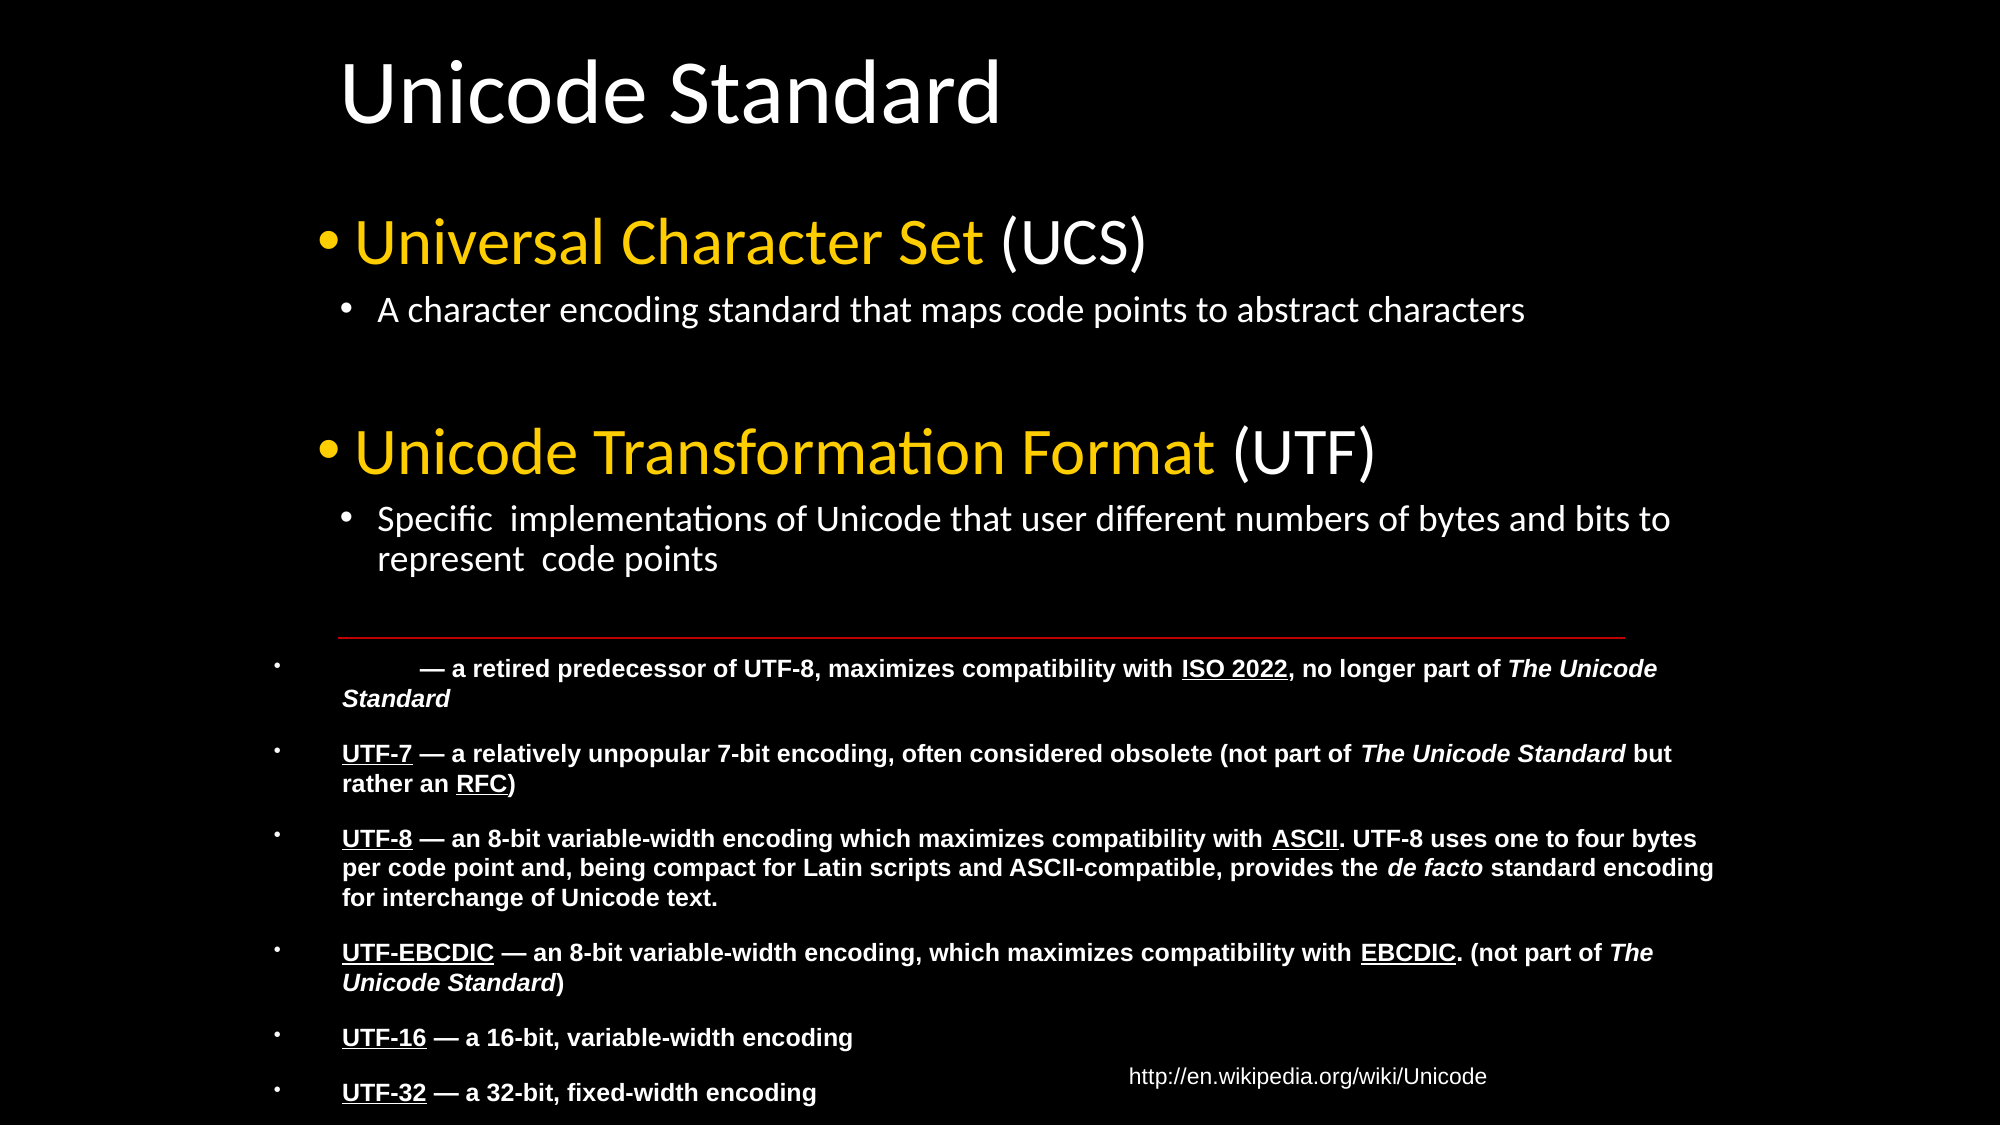

# Unicode Standard
Universal Character Set (UCS)
A character encoding standard that maps code points to abstract characters

Unicode Transformation Format (UTF)
Specific  implementations of Unicode that user different numbers of bytes and bits to  represent  code points

UTF-1 — a retired predecessor of UTF-8, maximizes compatibility with ISO 2022, no longer part of The Unicode Standard
UTF-7 — a relatively unpopular 7-bit encoding, often considered obsolete (not part of The Unicode Standard but rather an RFC)
UTF-8 — an 8-bit variable-width encoding which maximizes compatibility with ASCII. UTF-8 uses one to four bytes per code point and, being compact for Latin scripts and ASCII-compatible, provides the de facto standard encoding for interchange of Unicode text.
UTF-EBCDIC — an 8-bit variable-width encoding, which maximizes compatibility with EBCDIC. (not part of The Unicode Standard)
UTF-16 — a 16-bit, variable-width encoding
UTF-32 — a 32-bit, fixed-width encoding

http://en.wikipedia.org/wiki/Unicode